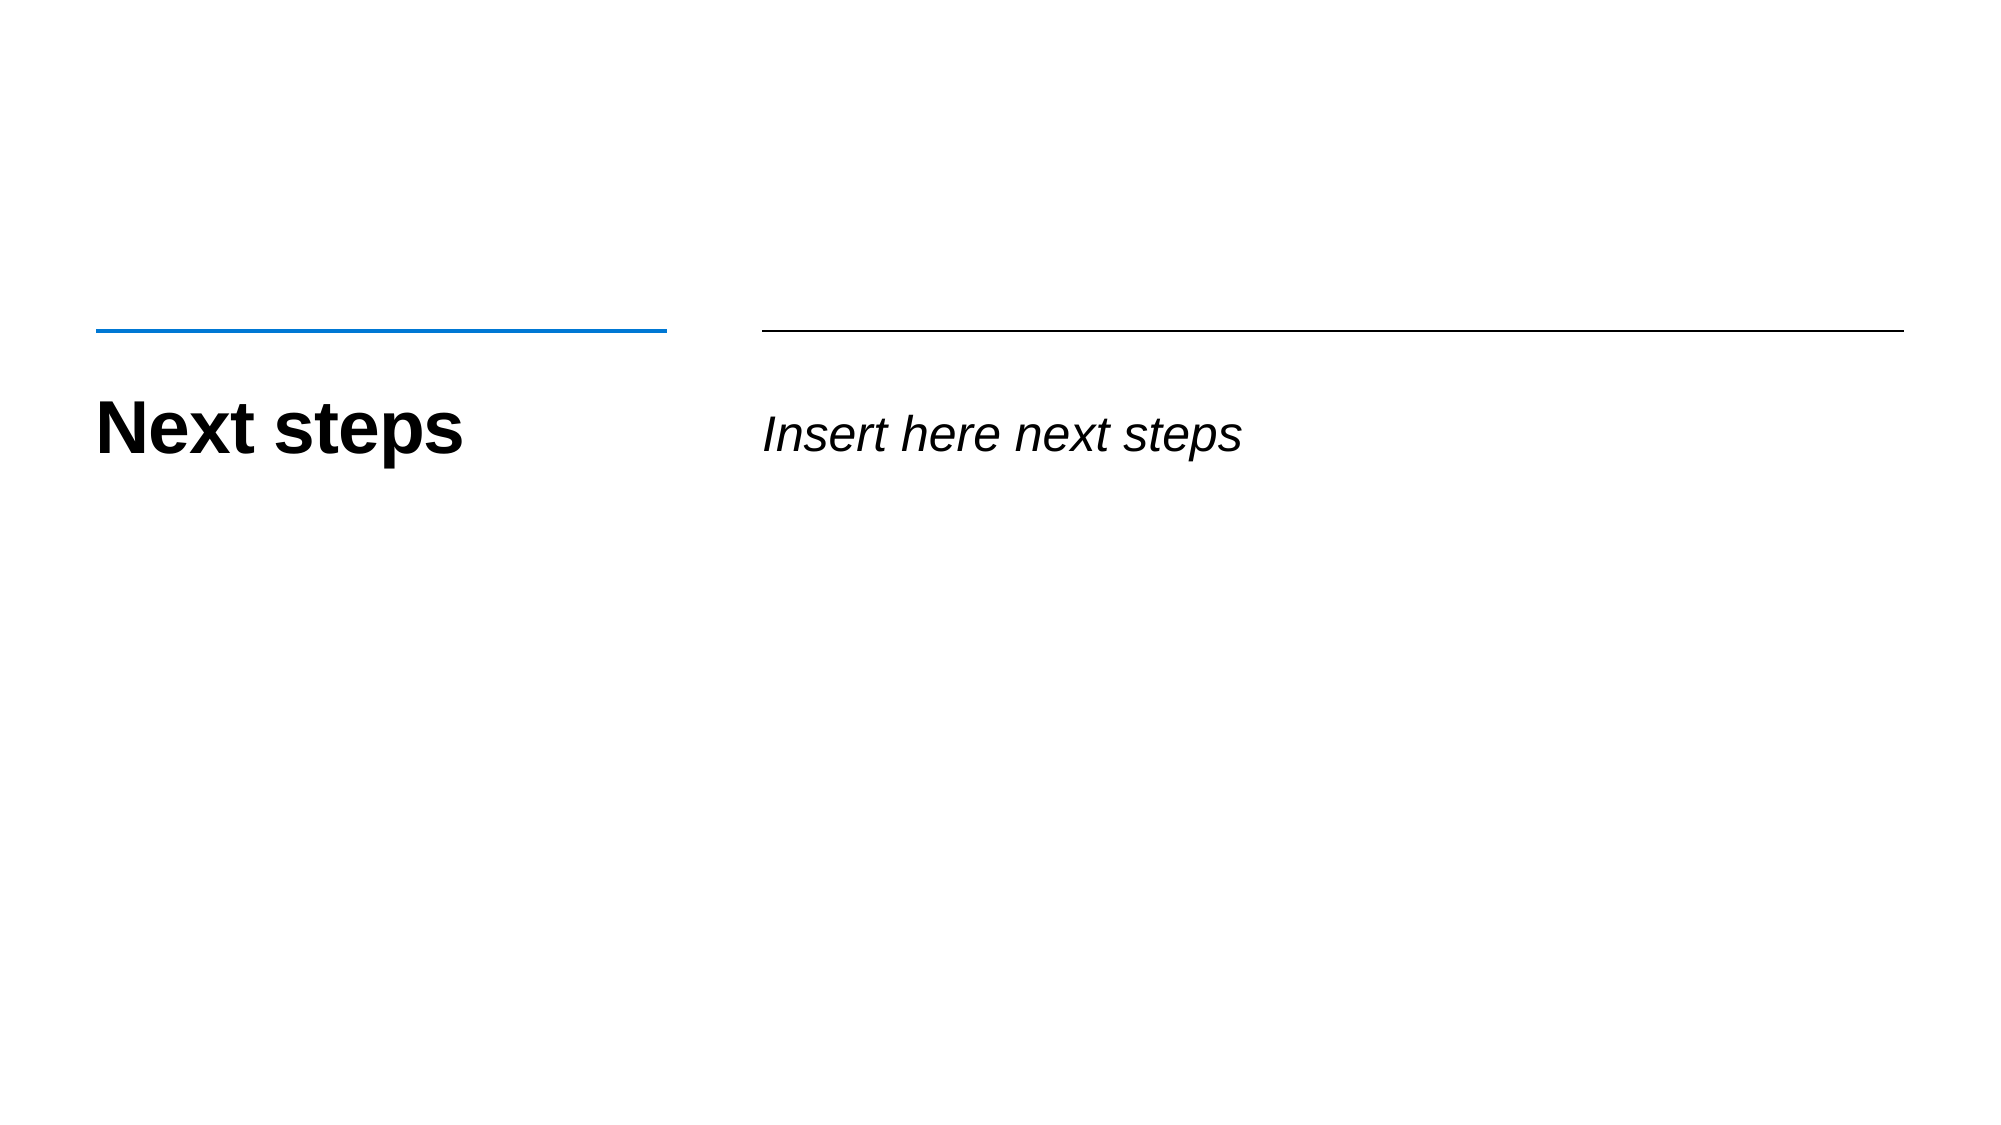

# Next steps
Insert here next steps